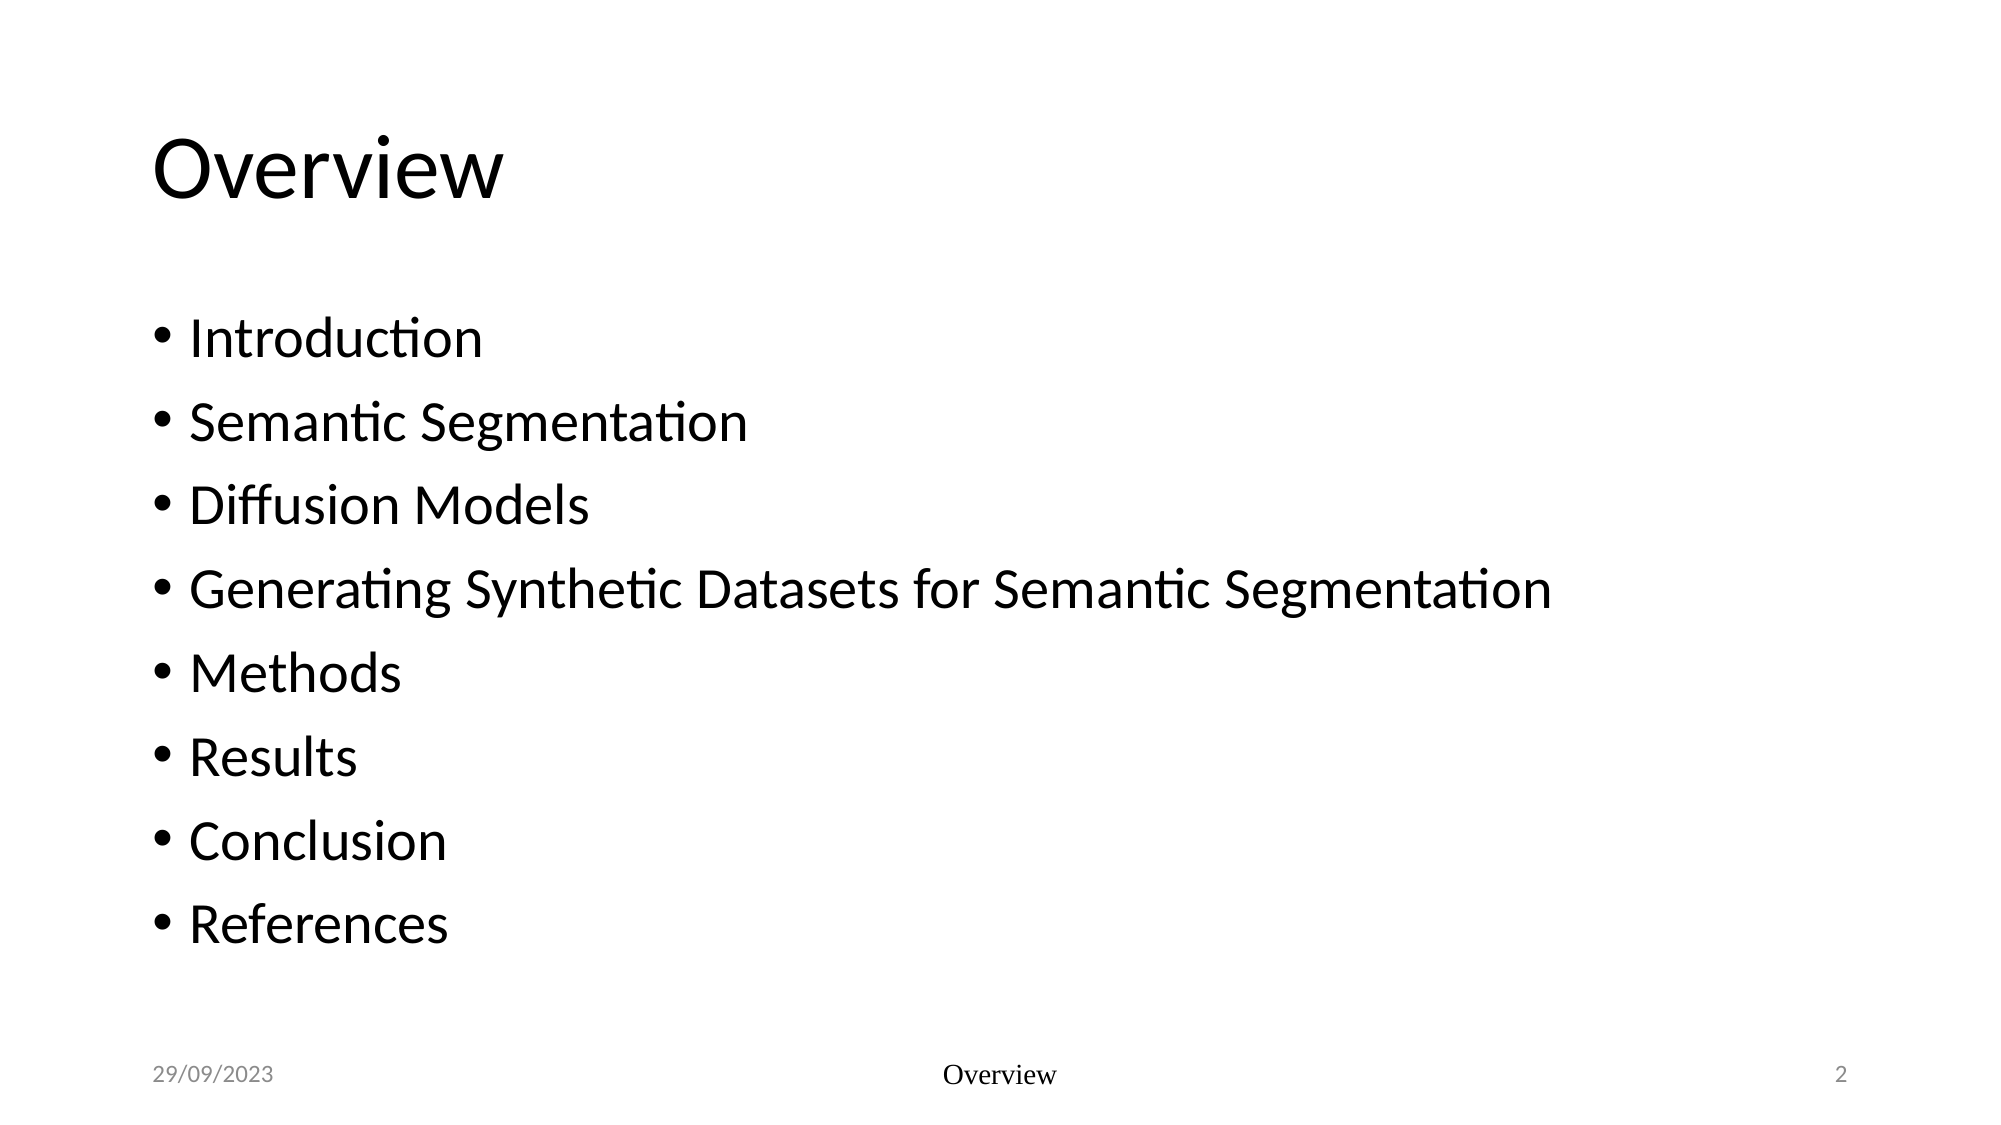

# Overview
Introduction
Semantic Segmentation
Diffusion Models
Generating Synthetic Datasets for Semantic Segmentation
Methods
Results
Conclusion
References
29/09/2023
Overview
2